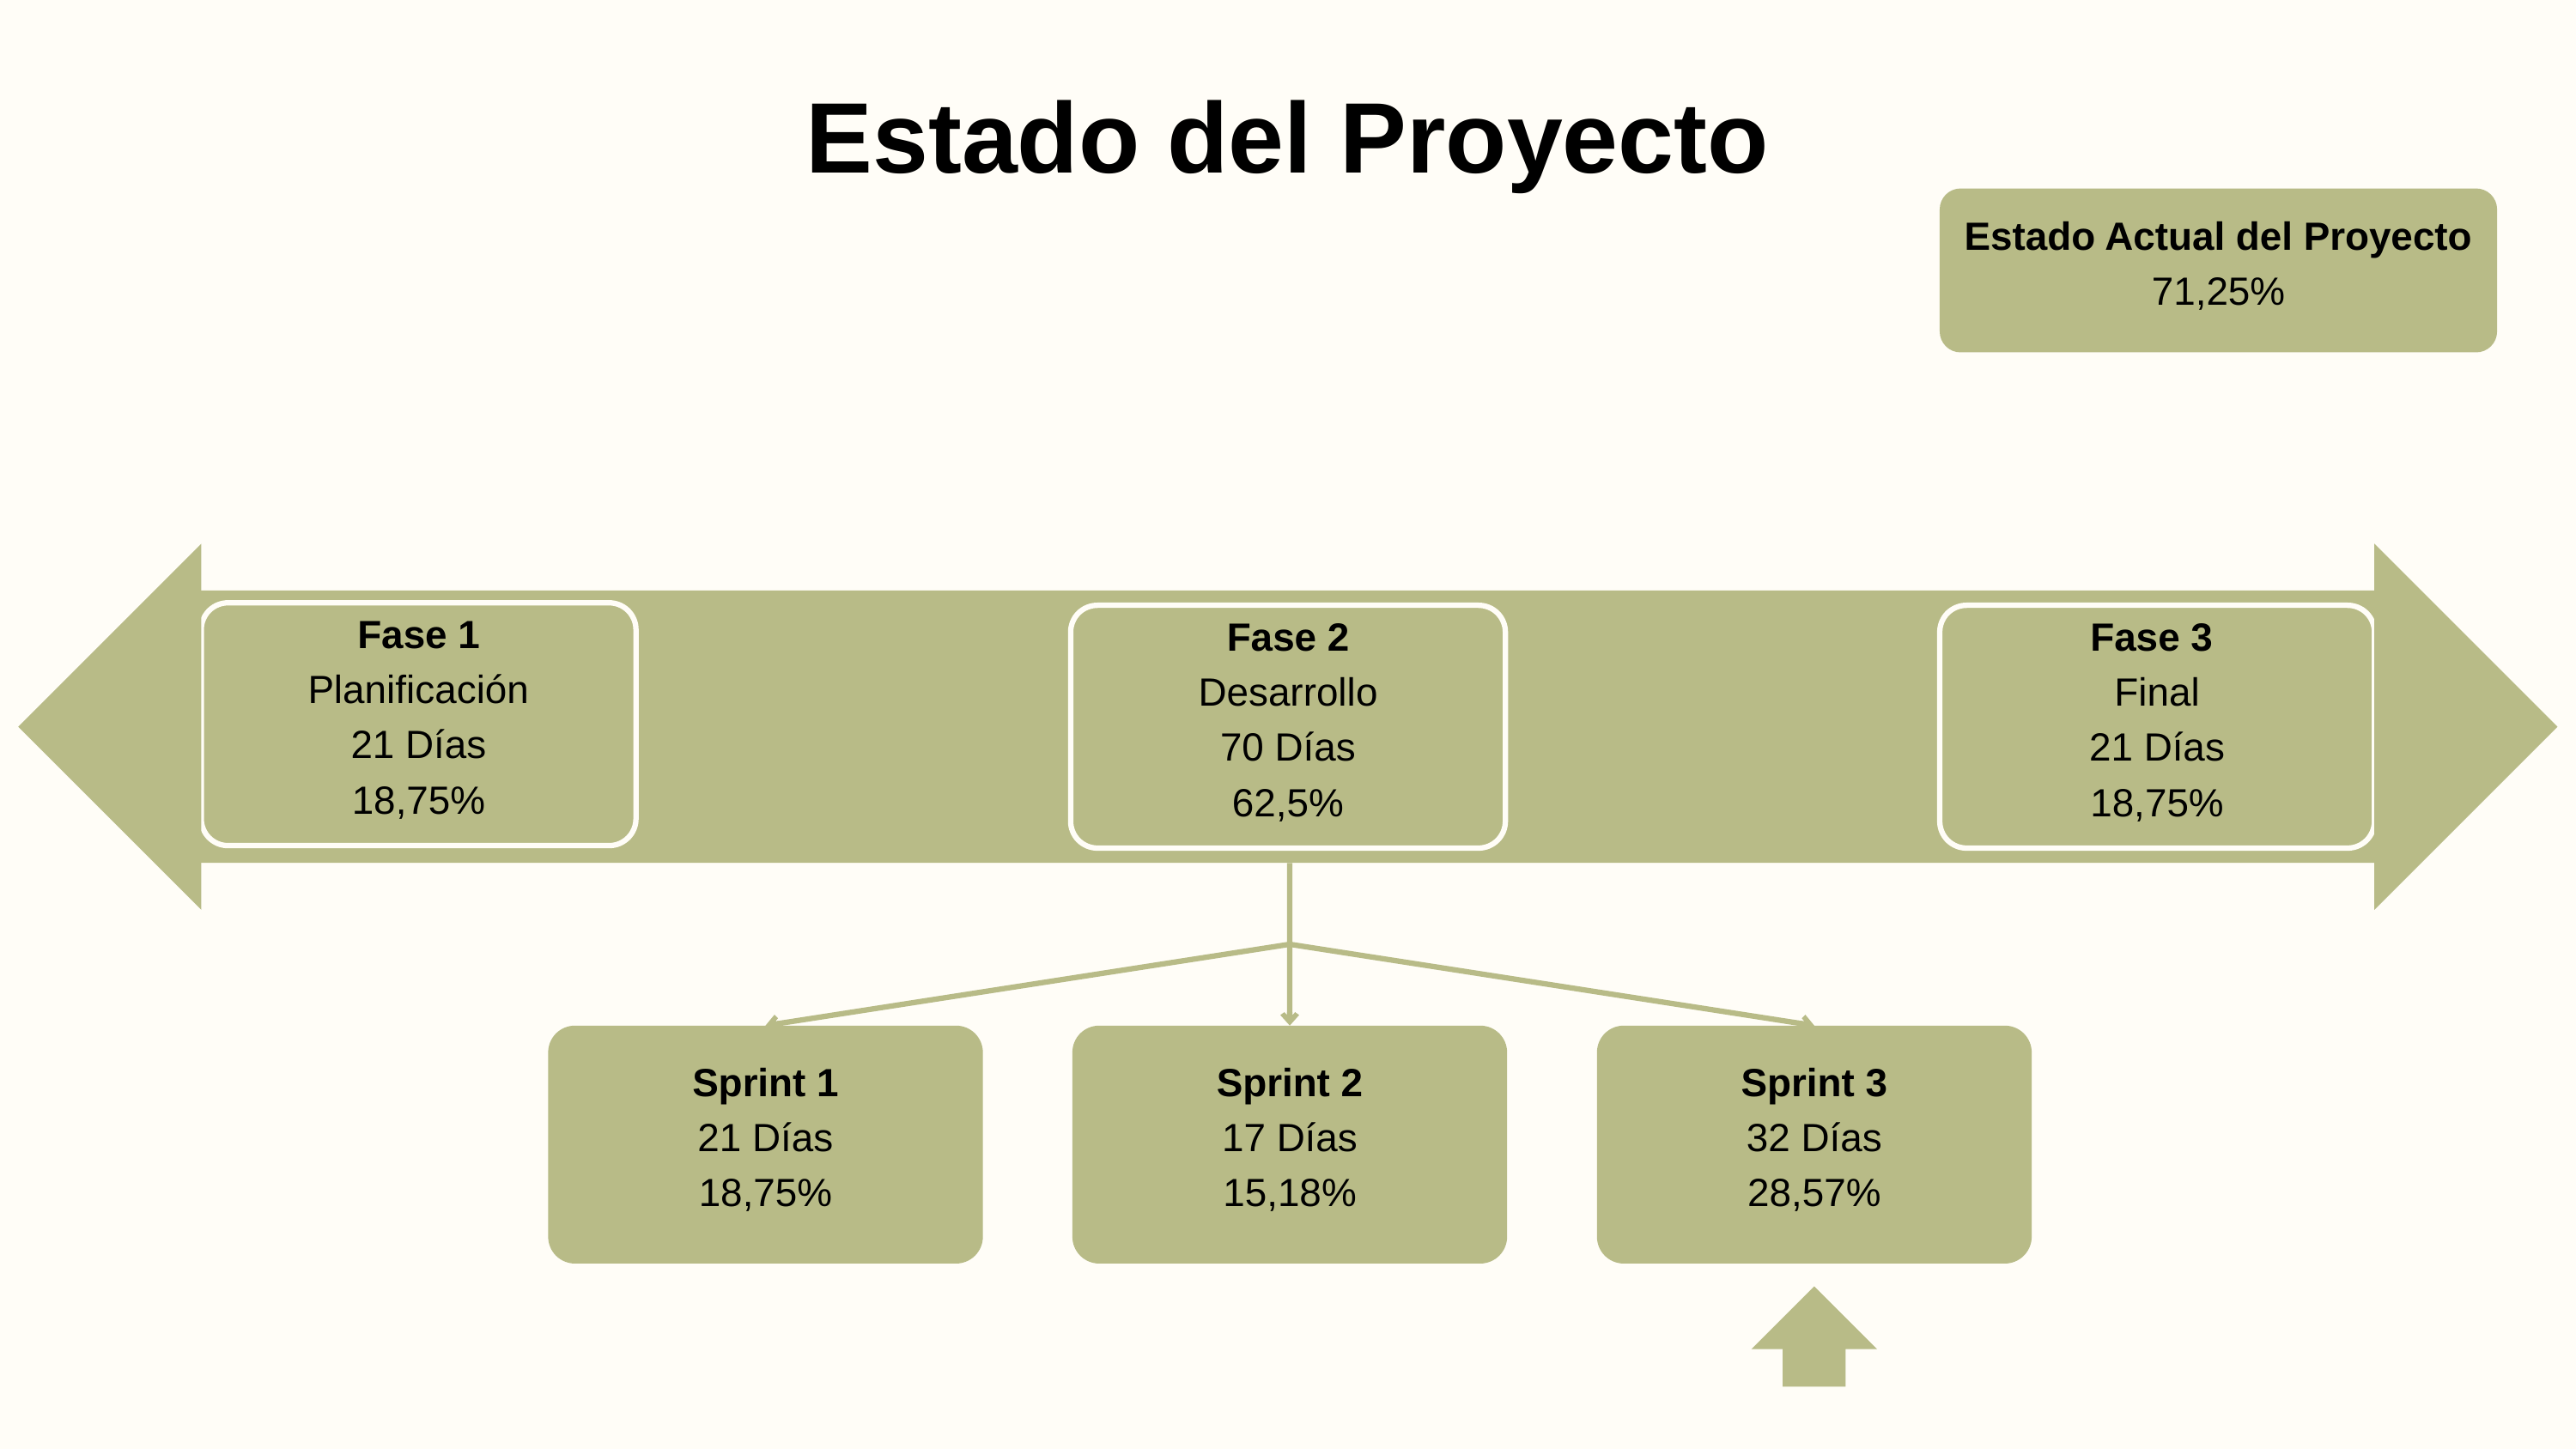

Estado del Proyecto

Estado Actual del Proyecto
71,25%

Fase 1
Planificación
21 Días
18,75%

Fase 2
Desarrollo
70 Días
62,5%

Fase 3
Final
21 Días
18,75%

Sprint 1
21 Días
18,75%

Sprint 2
17 Días
15,18%

Sprint 3
32 Días
28,57%